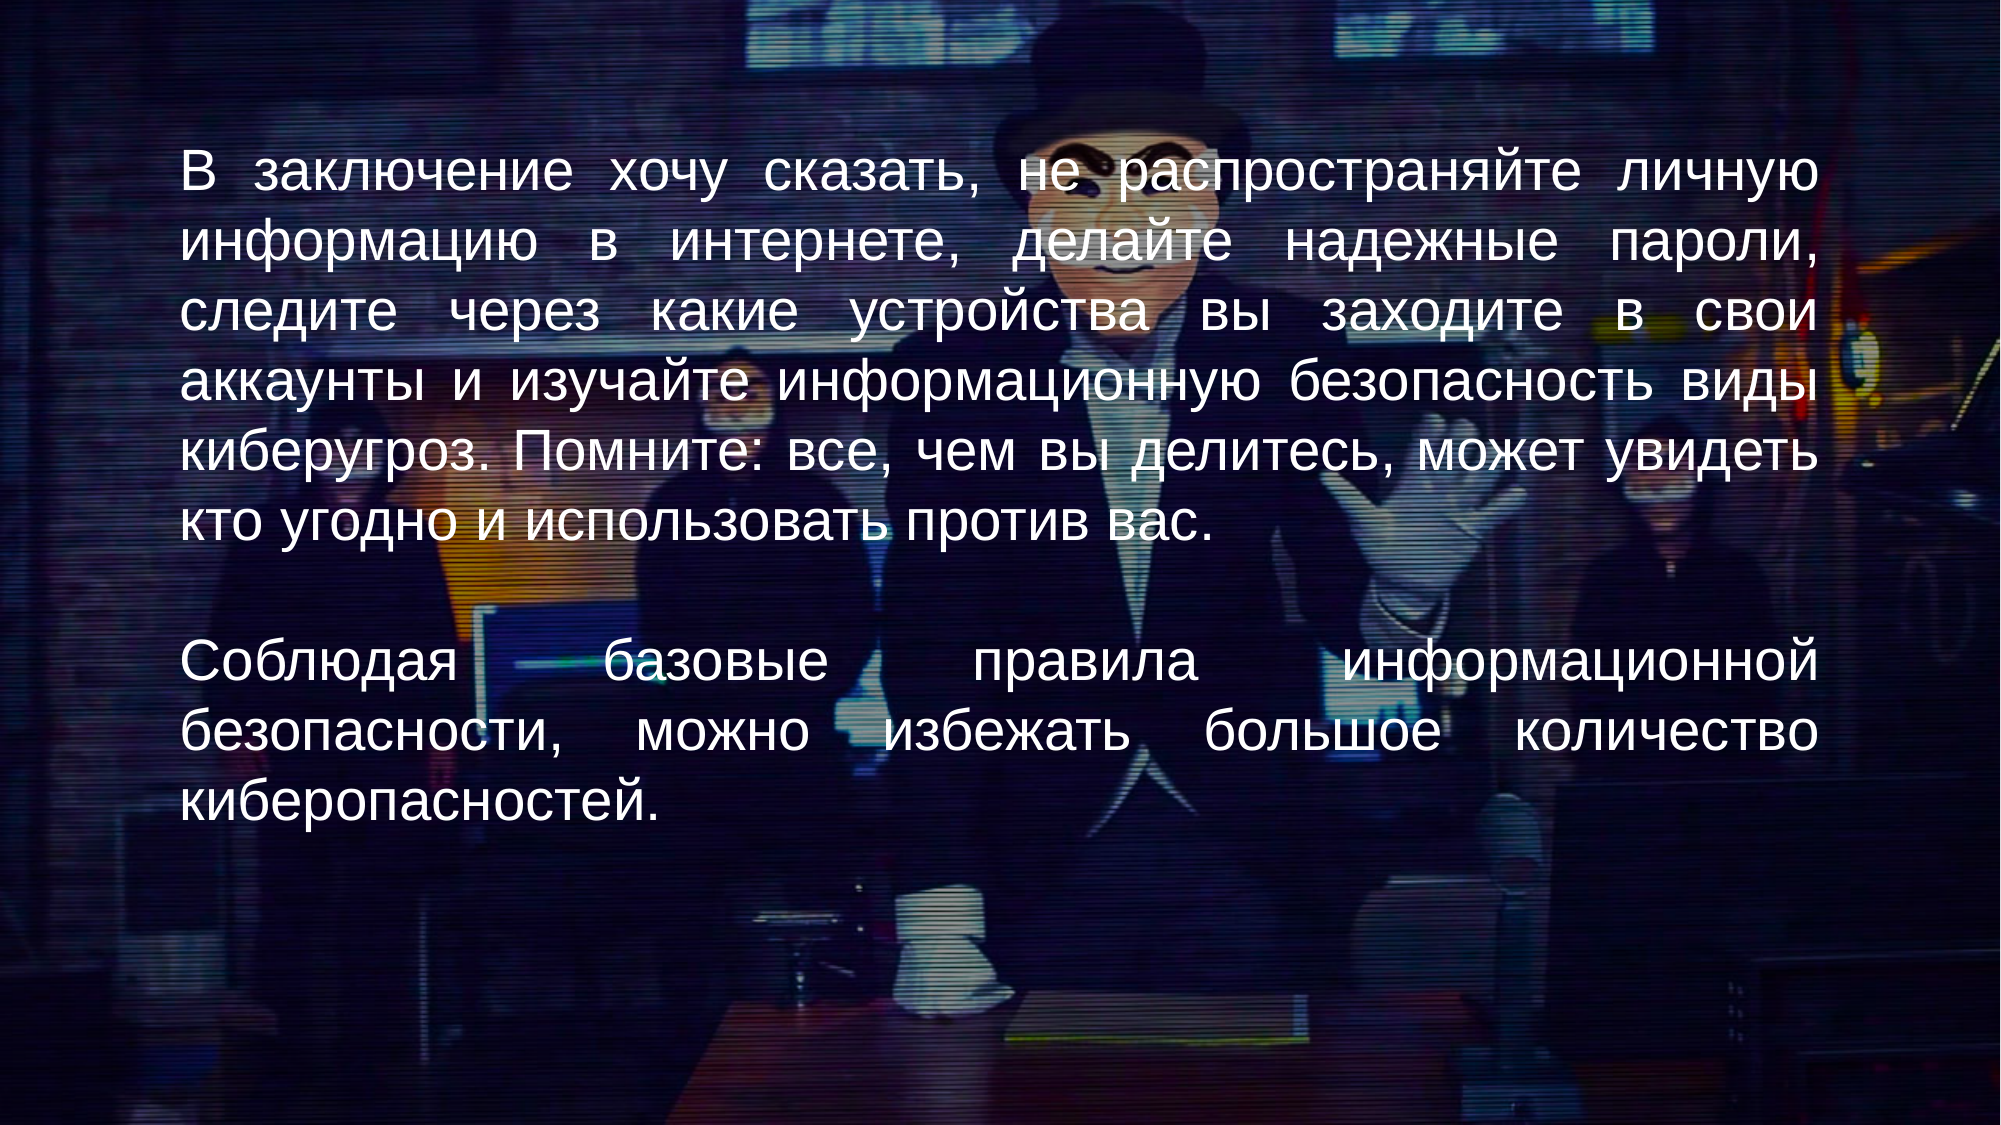

В заключение хочу сказать, не распространяйте личную информацию в интернете, делайте надежные пароли, следите через какие устройства вы заходите в свои аккаунты и изучайте информационную безопасность виды киберугроз. Помните: все, чем вы делитесь, может увидеть кто угодно и использовать против вас.

Соблюдая базовые правила информационной безопасности, можно избежать большое количество киберопасностей.